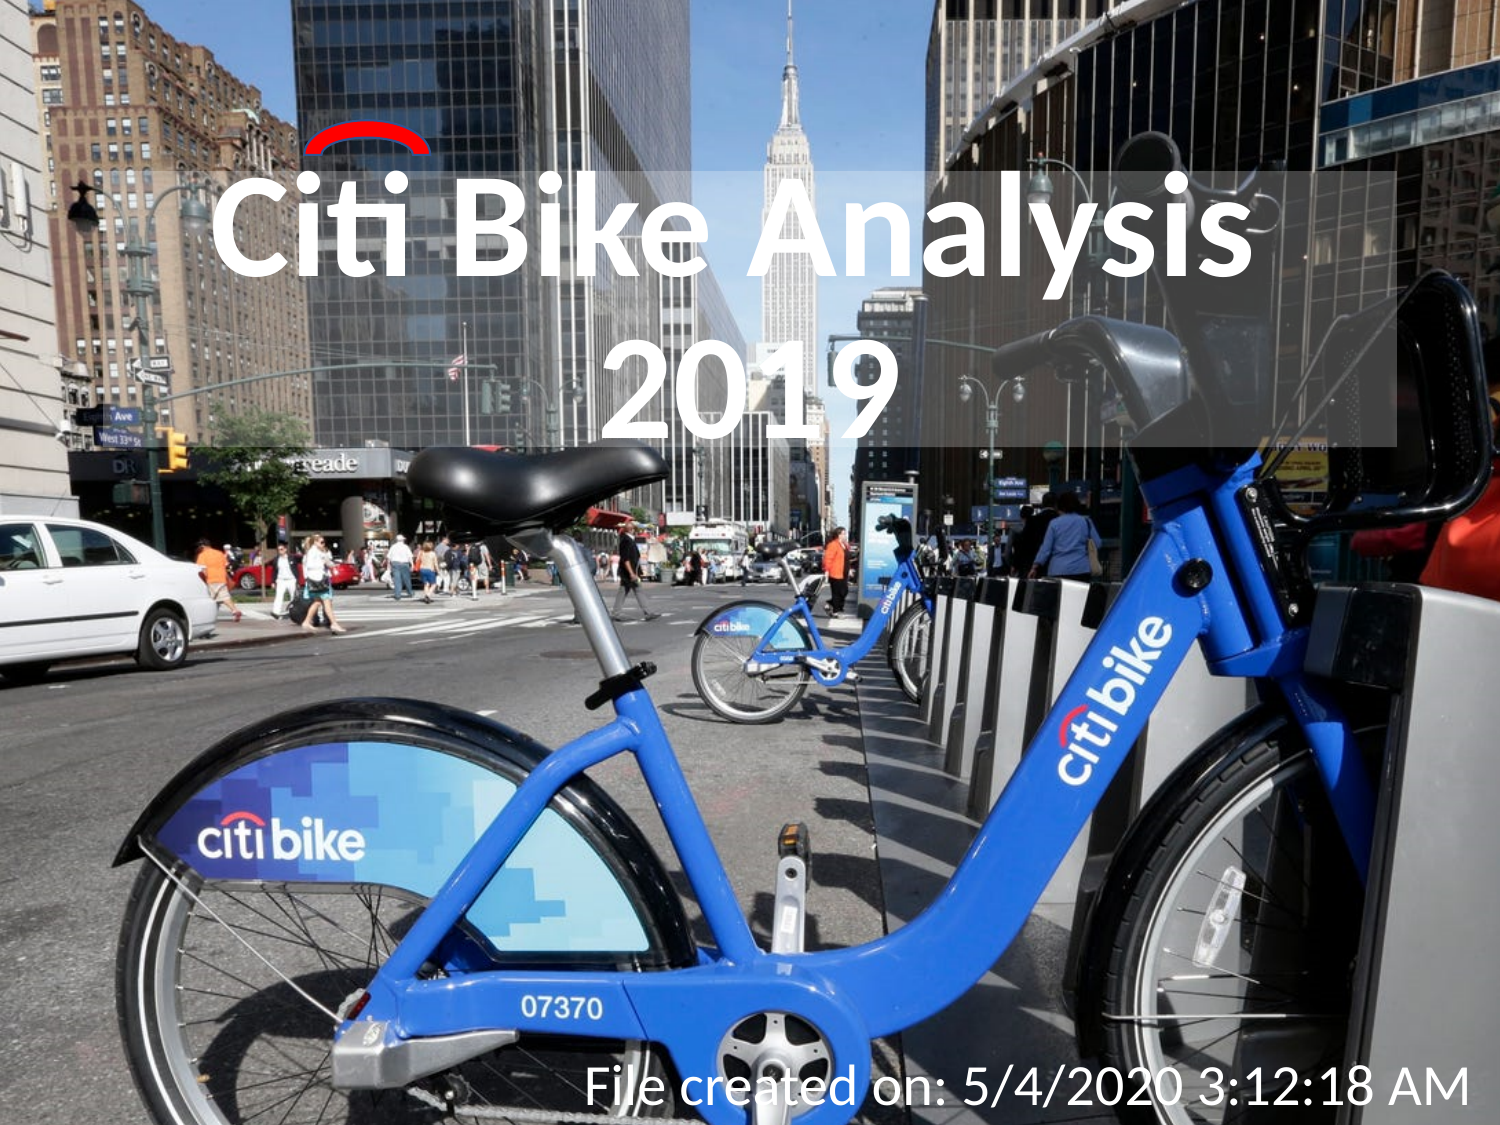

# Citi Bike Analysis 2019
File created on: 5/4/2020 3:12:18 AM